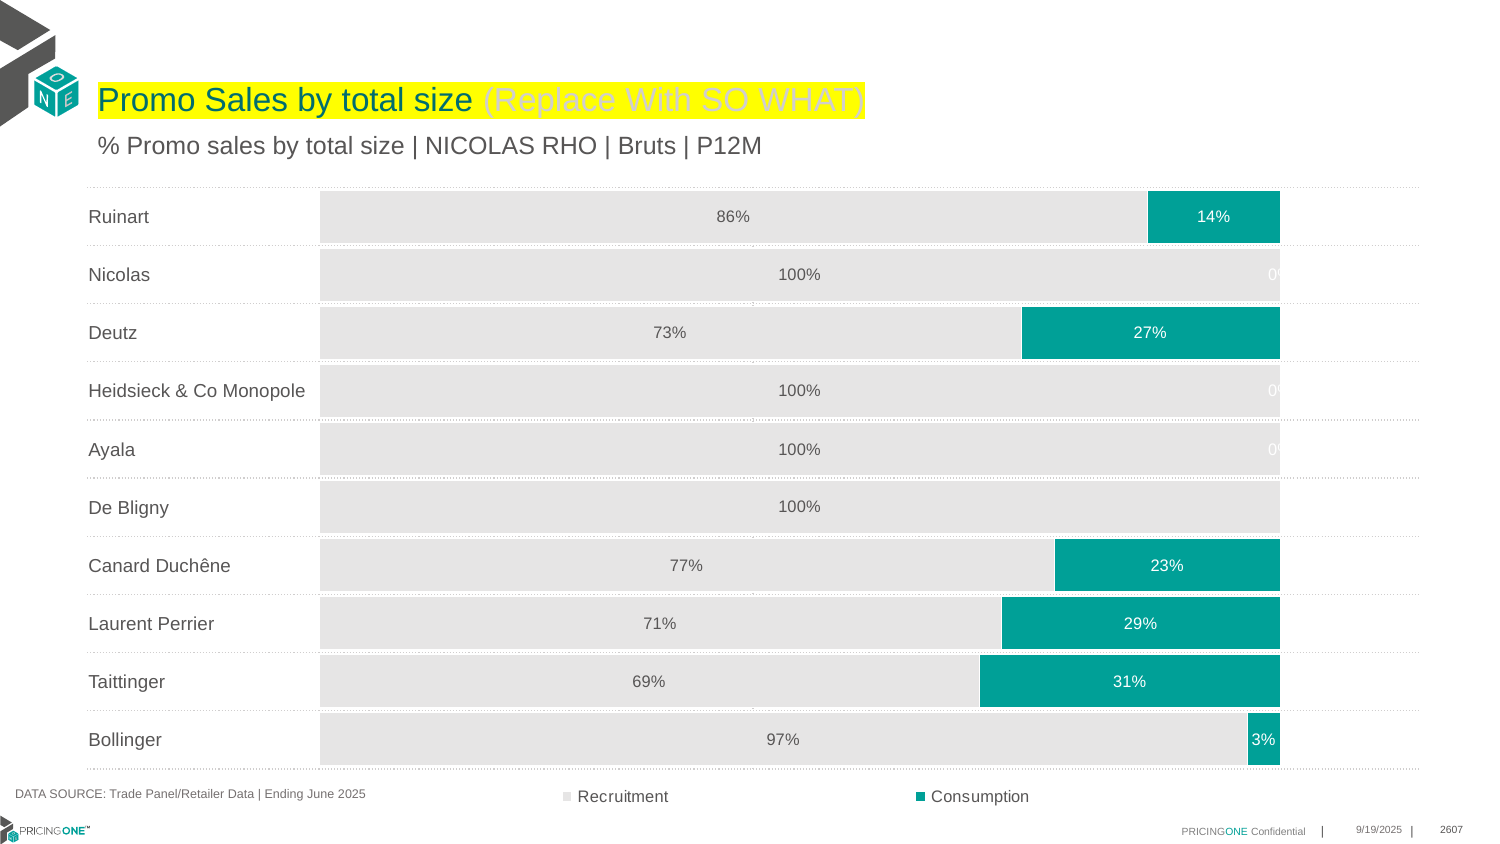

# Promo Sales by total size (Replace With SO WHAT)

% Promo sales by total size | NICOLAS RHO | Bruts | P12M

### Chart

| Category | Recruitment | Consumption |
|---|---|---|
| Ruinart | 0.8620691249352763 | 0.13793087506472368 |
| Nicolas | 1.0 | 0.0 |
| Deutz | 0.7301179493168282 | 0.26988205068317184 |
| Heidsieck & Co Monopole | 1.0 | 0.0 |
| Ayala | 1.0 | 0.0 |
| De Bligny | 1.0 | 0.0 |
| Canard Duchêne | 0.7650299668689275 | 0.23497003313107245 |
| Laurent Perrier | 0.7095416129944391 | 0.2904583870055609 |
| Taittinger | 0.6870754484173885 | 0.31292455158261145 |
| Bollinger | 0.9658799853640688 | 0.03412001463593117 |
| Ruinart |  |
| --- | --- |
| Nicolas |  |
| Deutz |  |
| Heidsieck & Co Monopole |  |
| Ayala |  |
| De Bligny | 4 |
| Canard Duchêne |  |
| Laurent Perrier |  |
| Taittinger |  |
| Bollinger |  |
DATA SOURCE: Trade Panel/Retailer Data | Ending June 2025

9/19/2025
2607